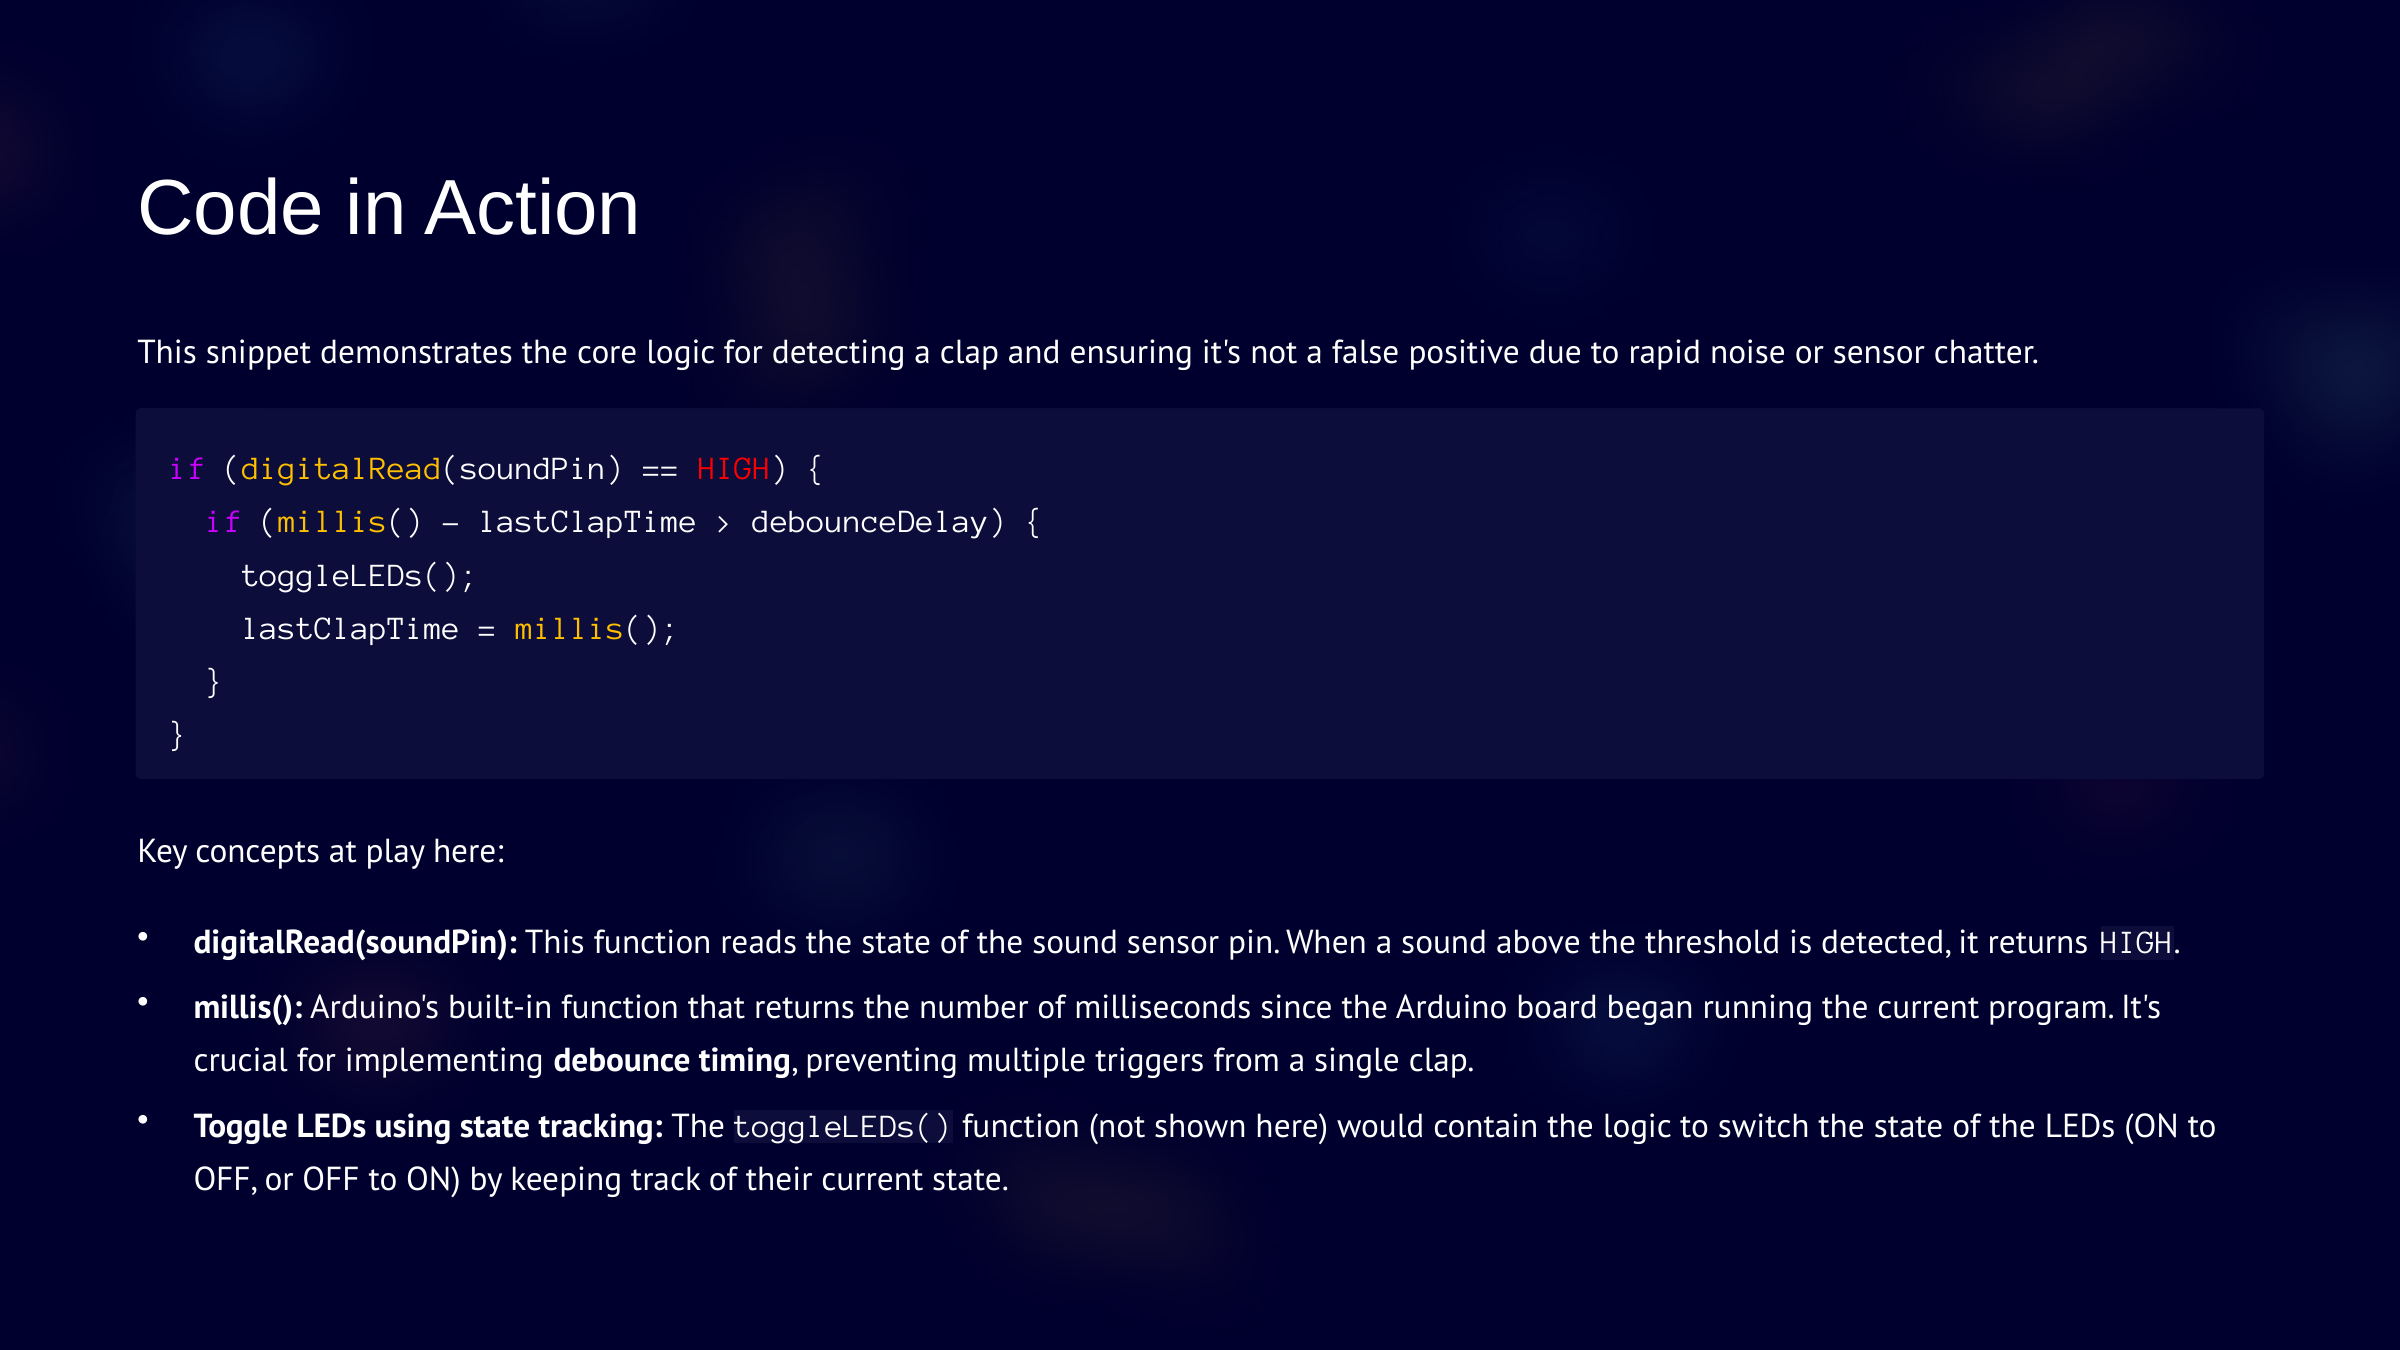

Code in Action
This snippet demonstrates the core logic for detecting a clap and ensuring it's not a false positive due to rapid noise or sensor chatter.

if (digitalRead(soundPin) == HIGH) {
  if (millis() - lastClapTime > debounceDelay) {
    toggleLEDs();
    lastClapTime = millis();
  }
}
Key concepts at play here:
digitalRead(soundPin): This function reads the state of the sound sensor pin. When a sound above the threshold is detected, it returns HIGH.
millis(): Arduino's built-in function that returns the number of milliseconds since the Arduino board began running the current program. It's crucial for implementing debounce timing, preventing multiple triggers from a single clap.
Toggle LEDs using state tracking: The toggleLEDs() function (not shown here) would contain the logic to switch the state of the LEDs (ON to OFF, or OFF to ON) by keeping track of their current state.